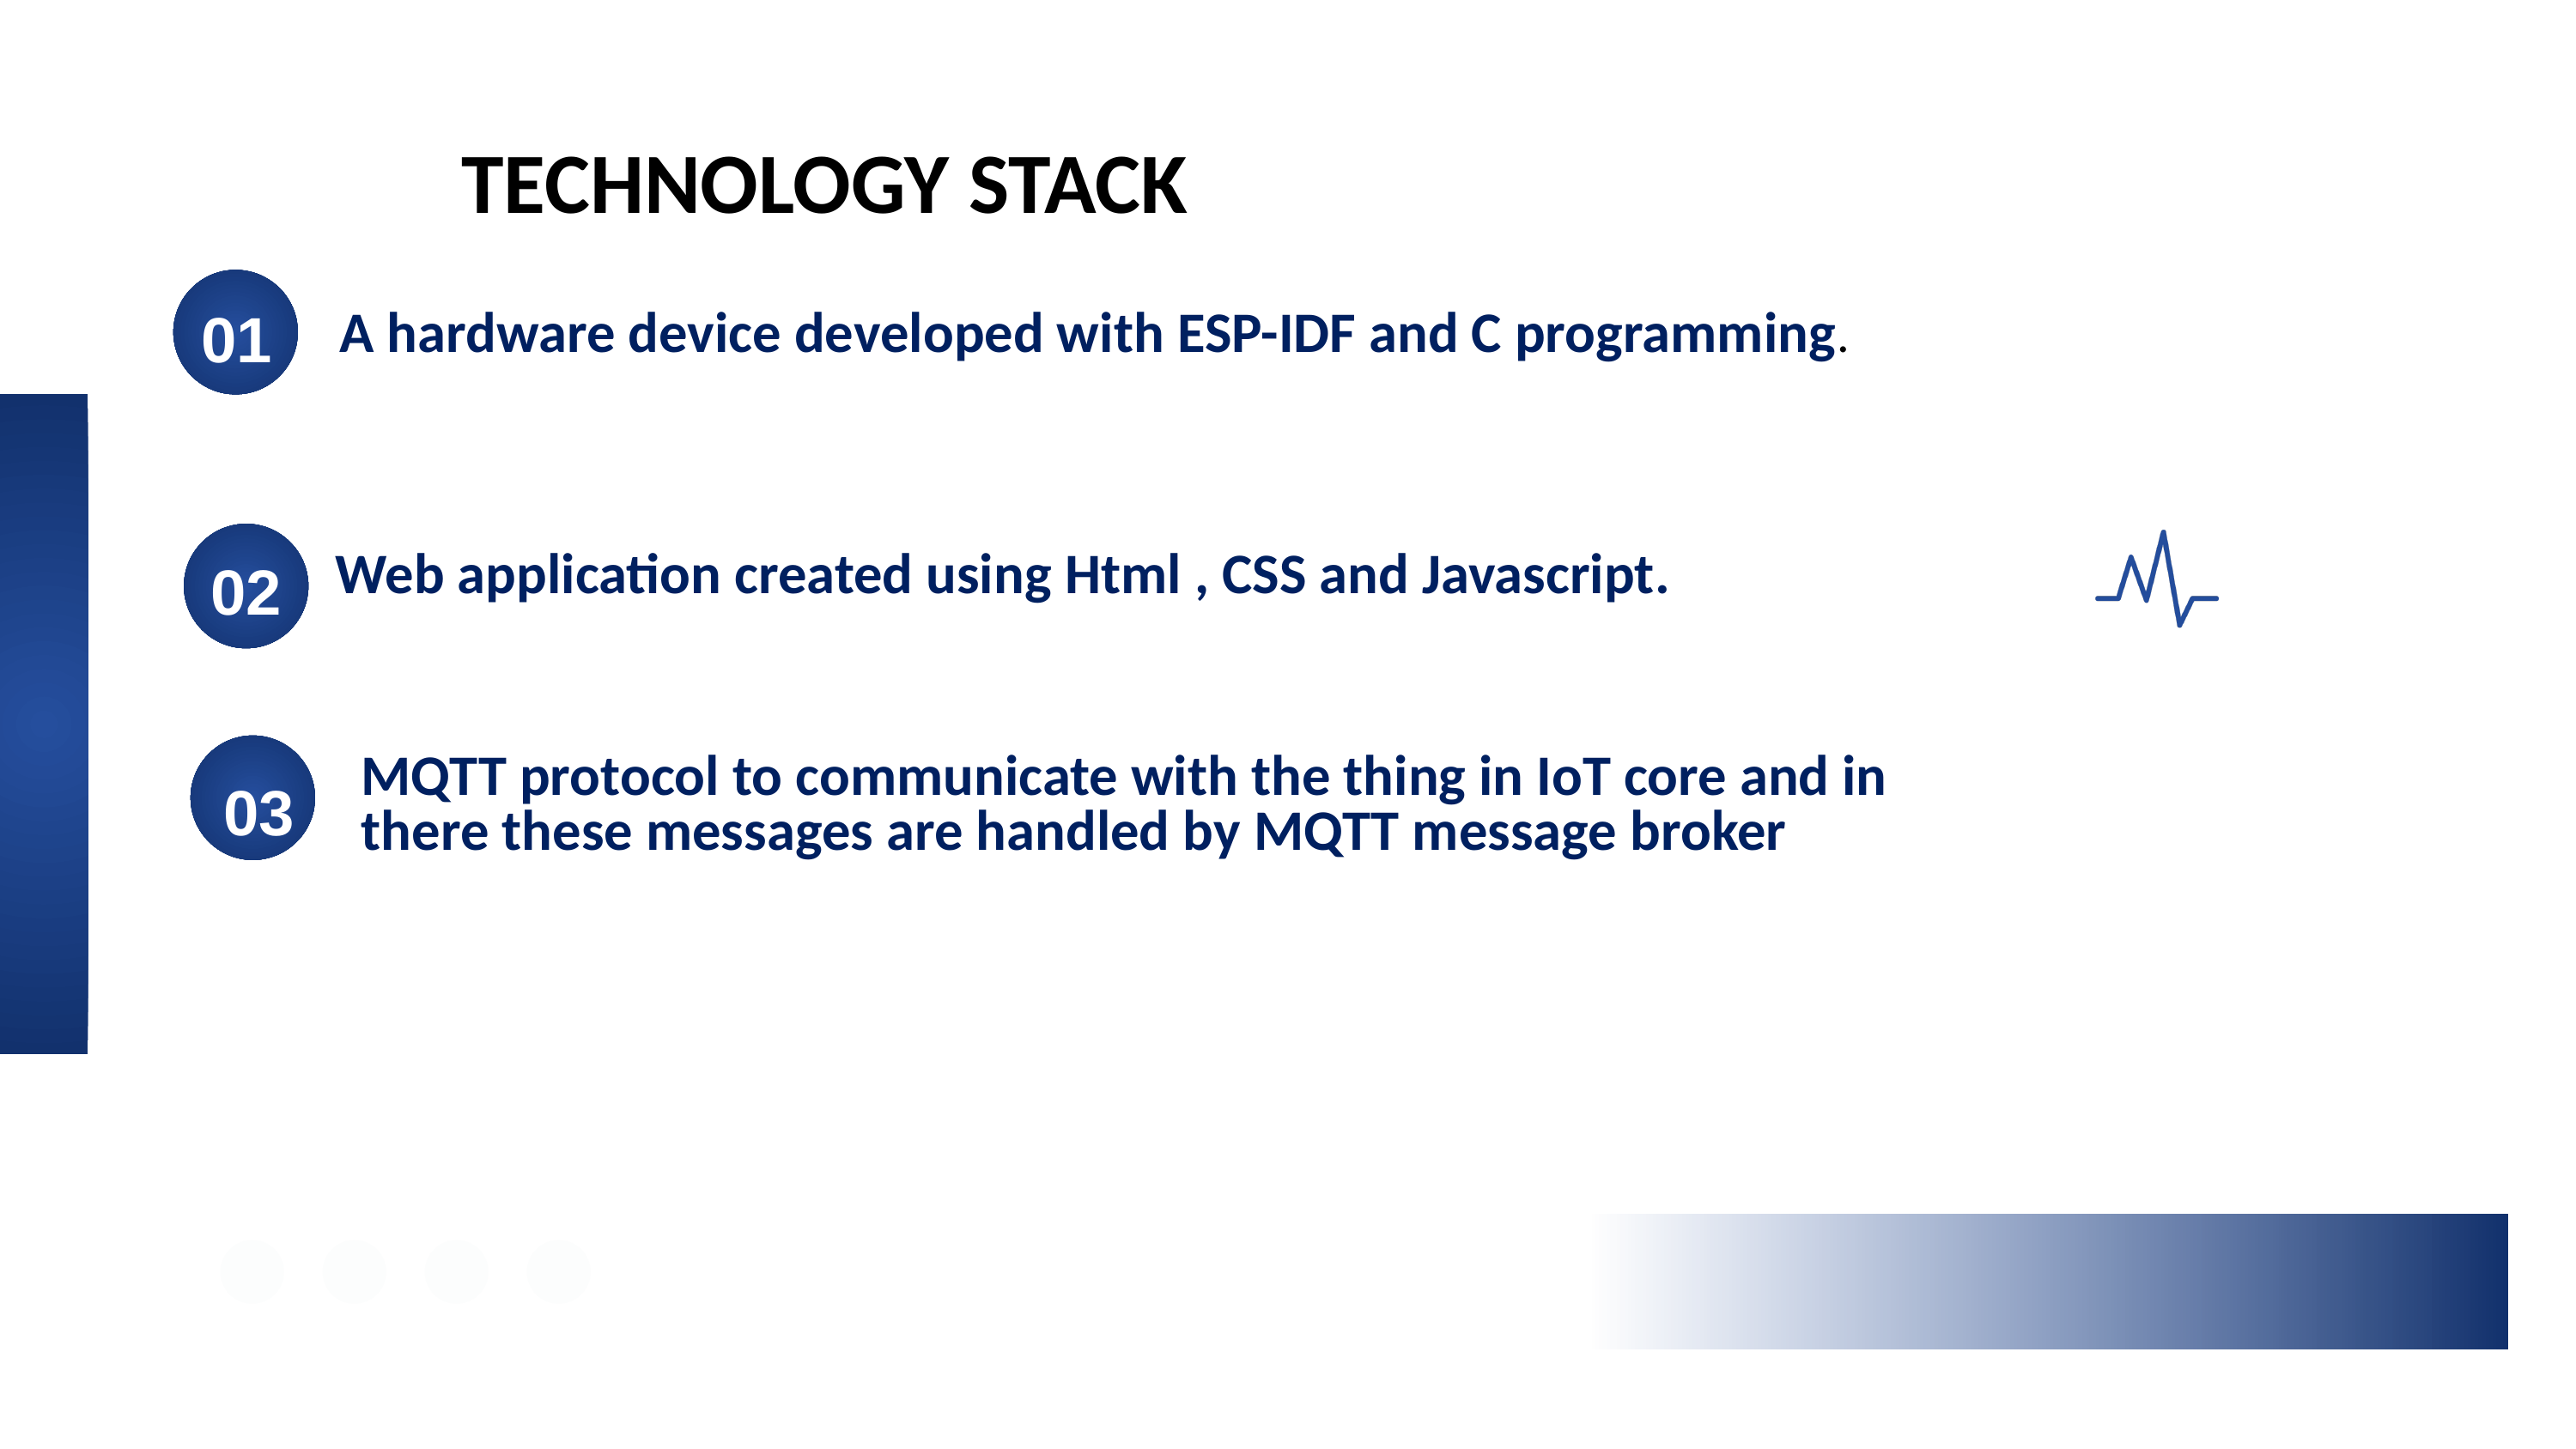

TECHNOLOGY STACK
Services

01
A hardware device developed with ESP-IDF and C programming.

02
 Web application created using Html , CSS and Javascript.

MQTT protocol to communicate with the thing in IoT core and in there these messages are handled by MQTT message broker
03
04